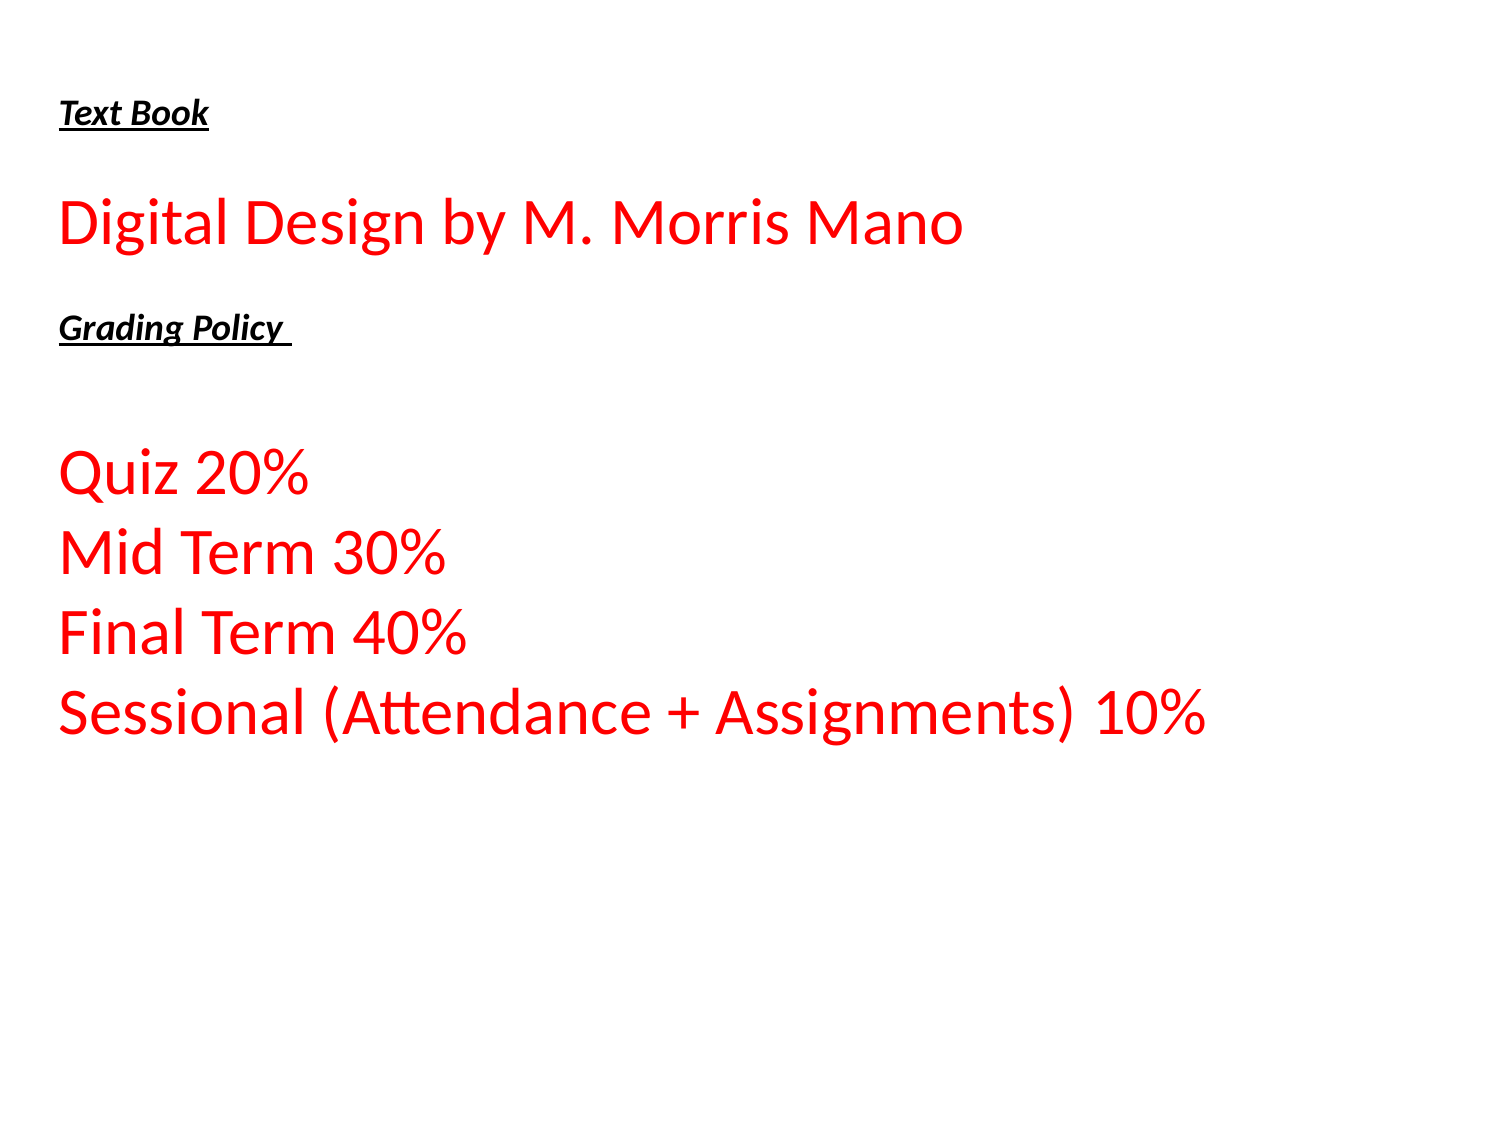

Text Book

Digital Design by M. Morris Mano

Grading Policy

Quiz 20%
Mid Term 30%
Final Term 40%
Sessional (Attendance + Assignments) 10%